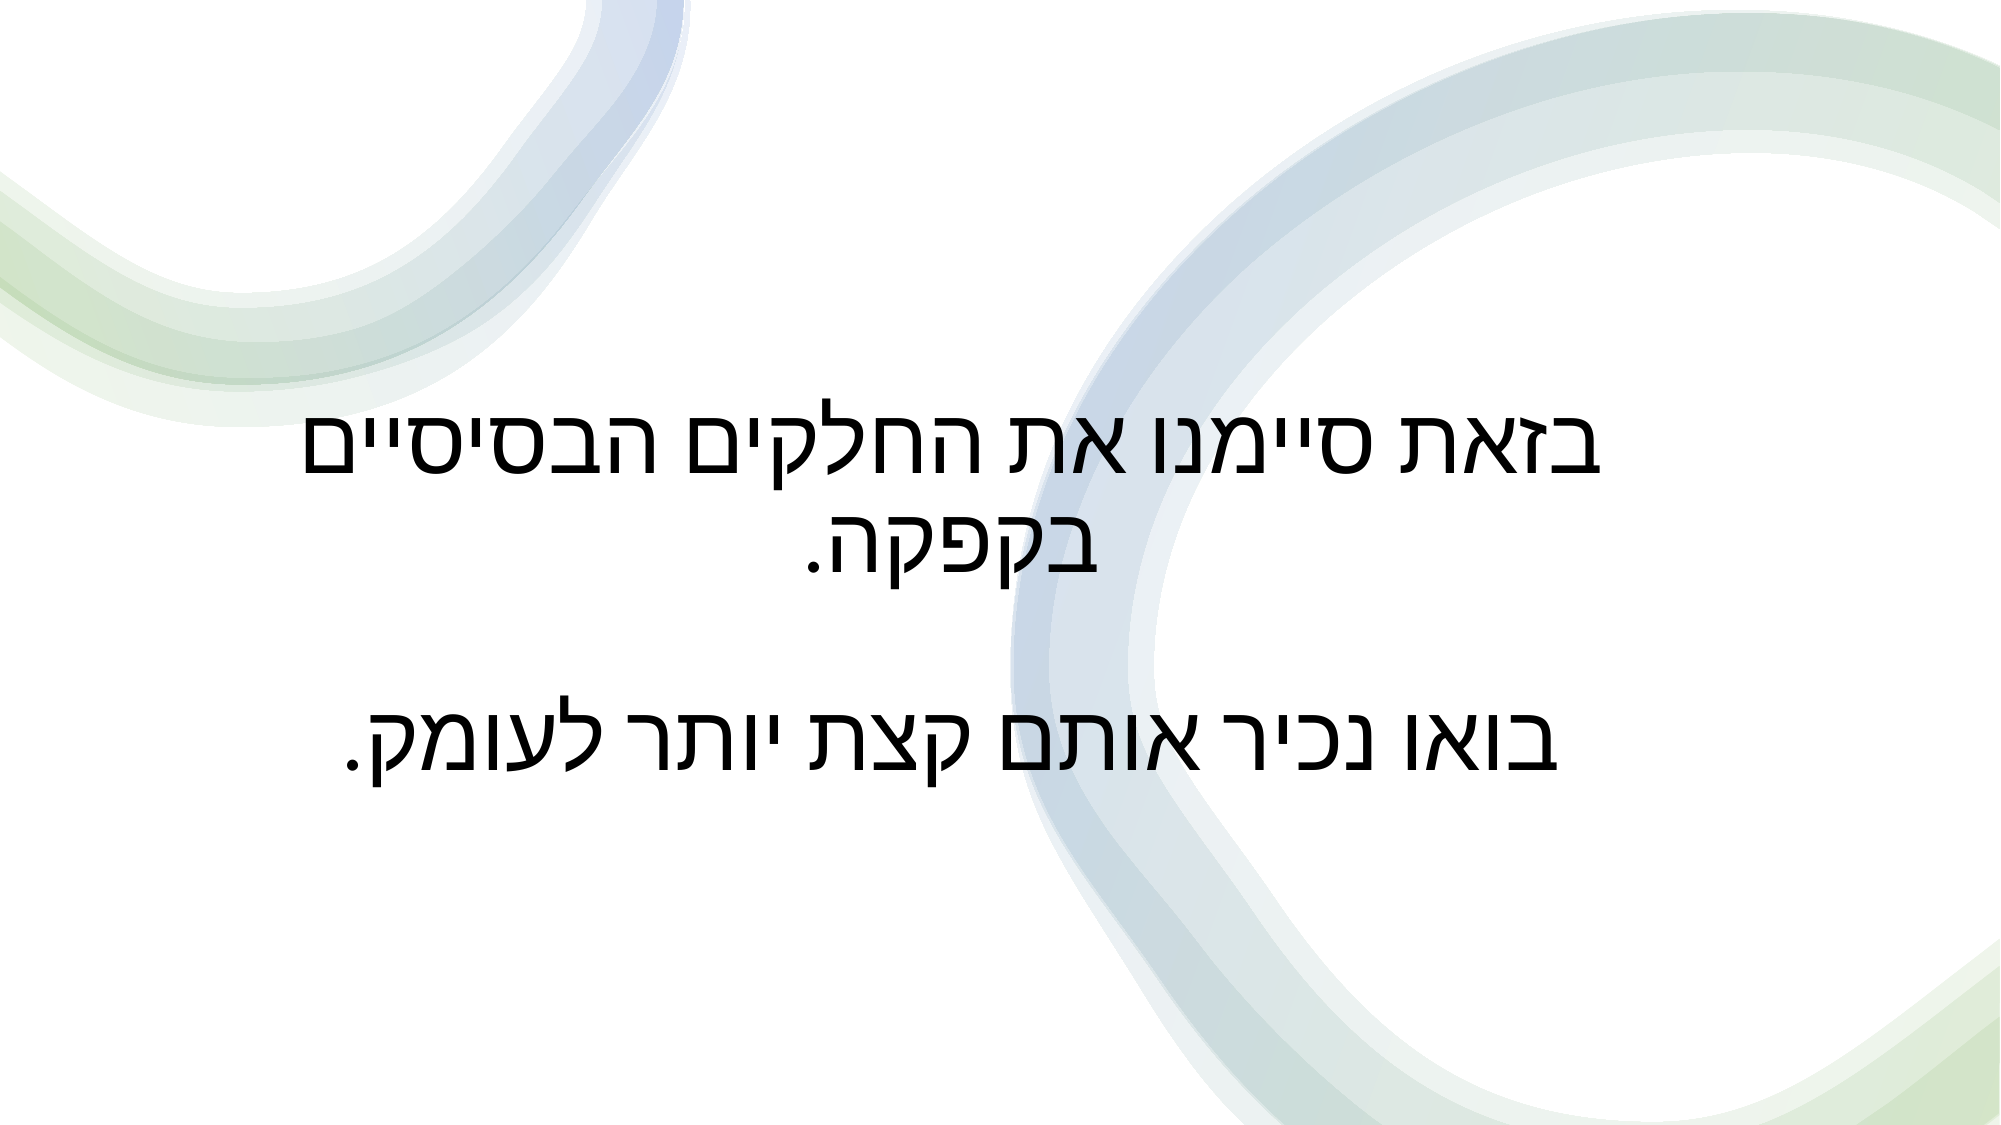

# בזאת סיימנו את החלקים הבסיסיים בקפקה. בואו נכיר אותם קצת יותר לעומק.